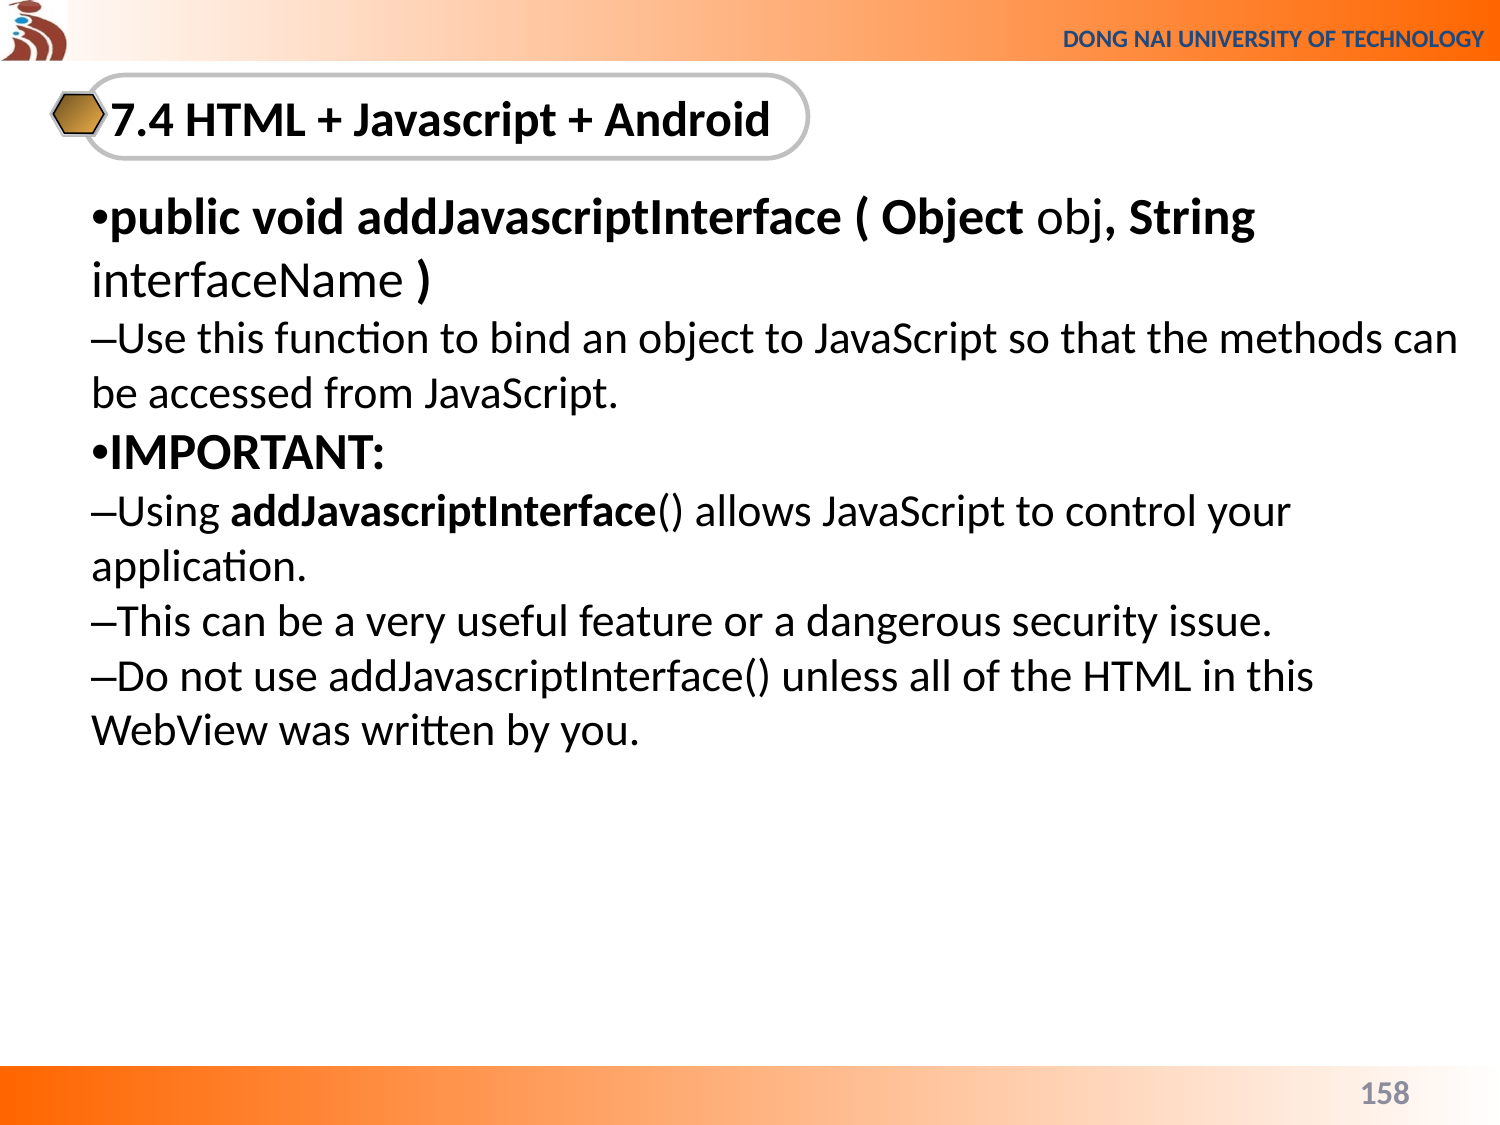

7.4 HTML + Javascript + Android

•public void addJavascriptInterface ( Object obj, String interfaceName )
–Use this function to bind an object to JavaScript so that the methods can be accessed from JavaScript.
•IMPORTANT:
–Using addJavascriptInterface() allows JavaScript to control your application.
–This can be a very useful feature or a dangerous security issue.
–Do not use addJavascriptInterface() unless all of the HTML in this WebView was written by you.
158